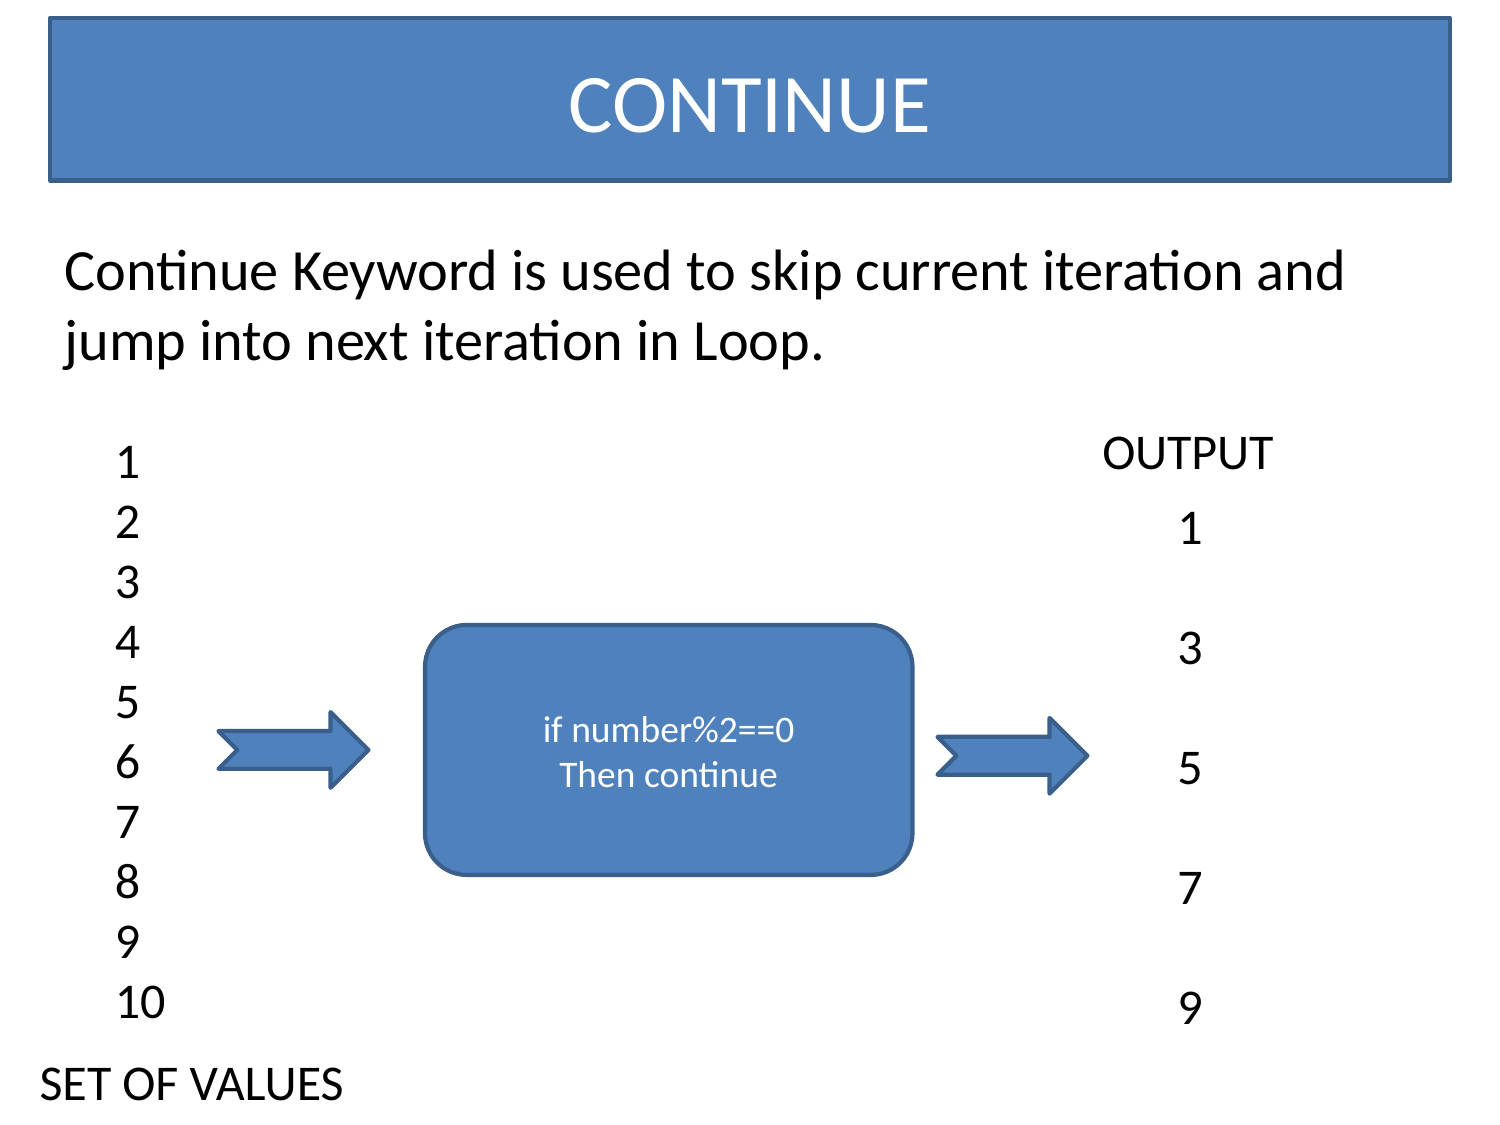

CONTINUE
Continue Keyword is used to skip current iteration and jump into next iteration in Loop.
OUTPUT
1
2
3
4
5
6
7
8
9
10

1

3

5

7

9

if number%2==0
Then continue

SET OF VALUES